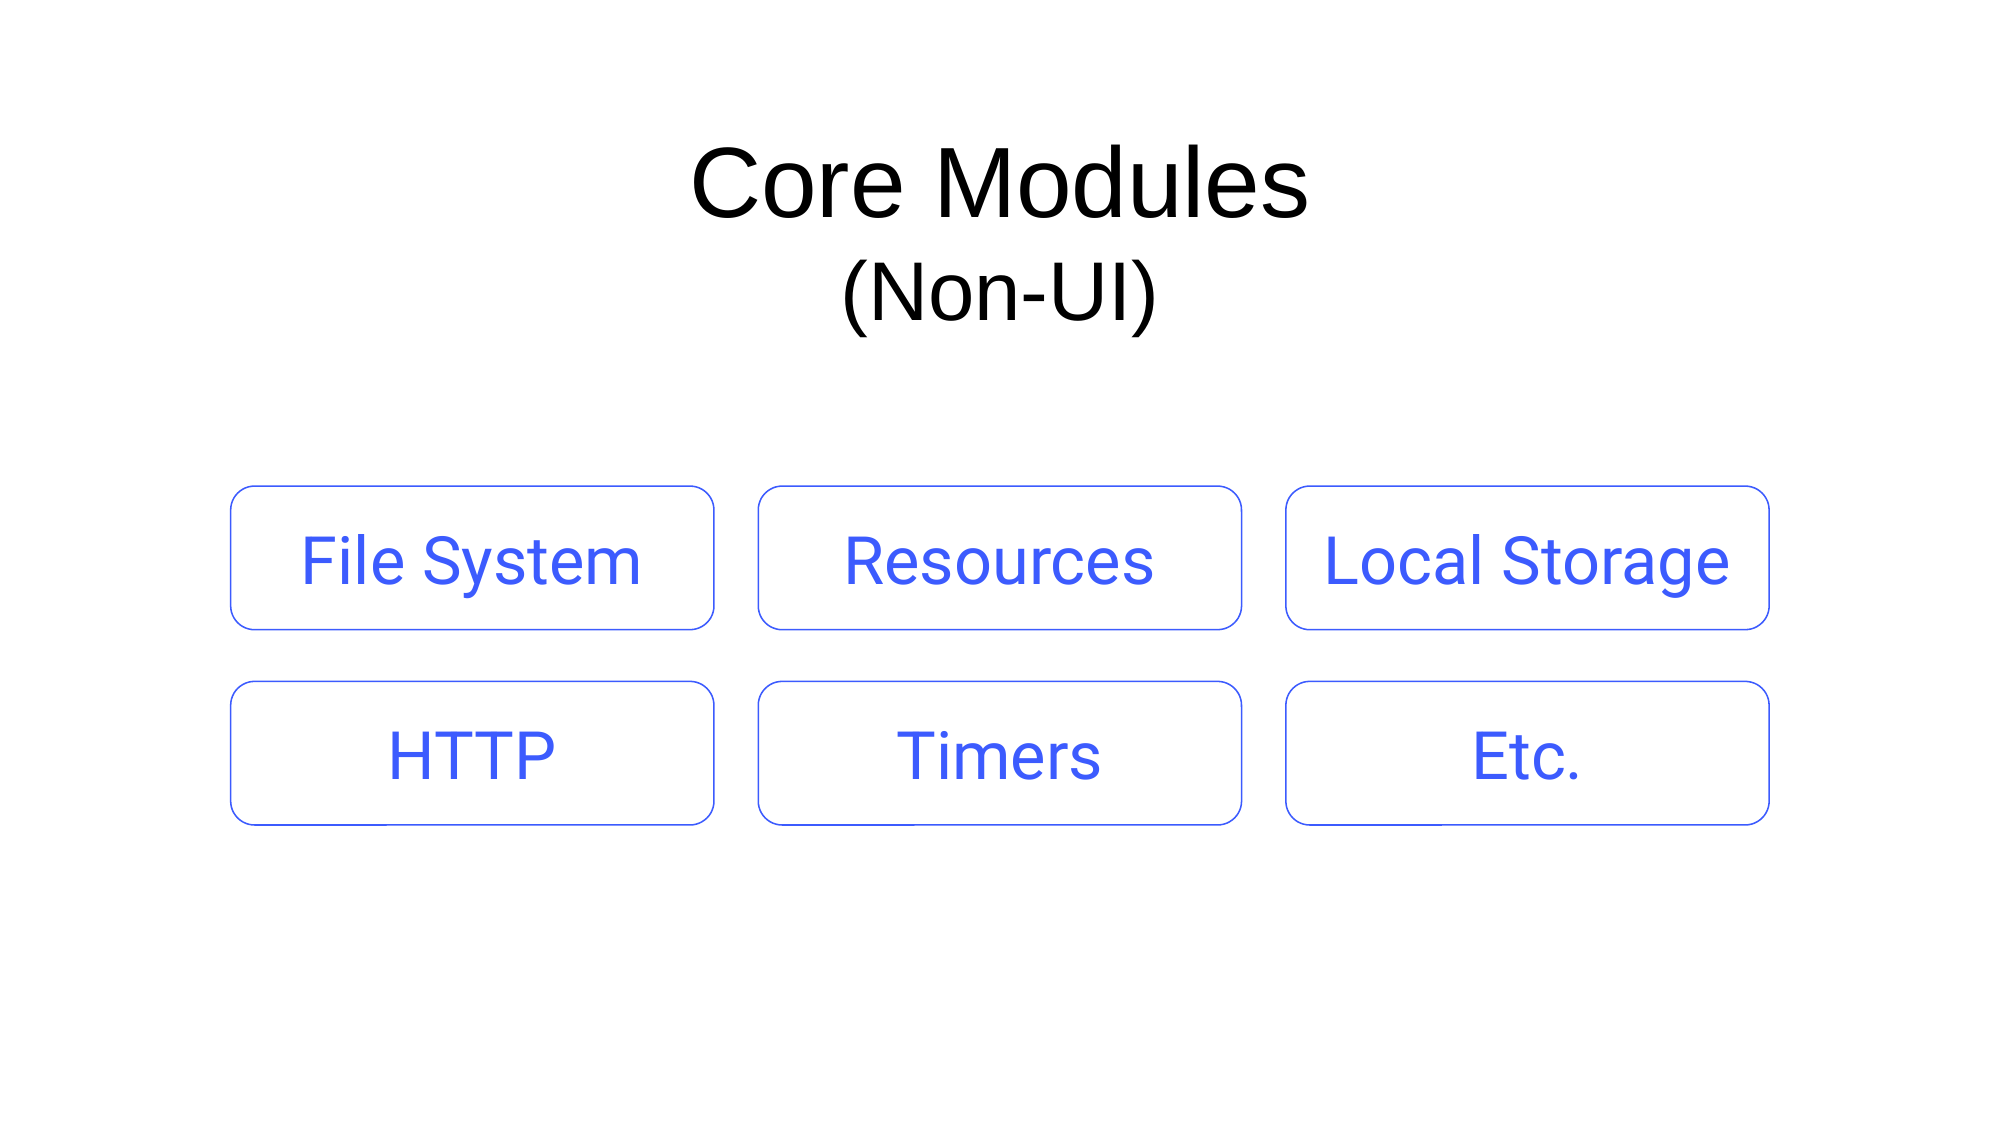

# Core Modules
(Non-UI)
File System
Resources
Local Storage
HTTP
Timers
Etc.